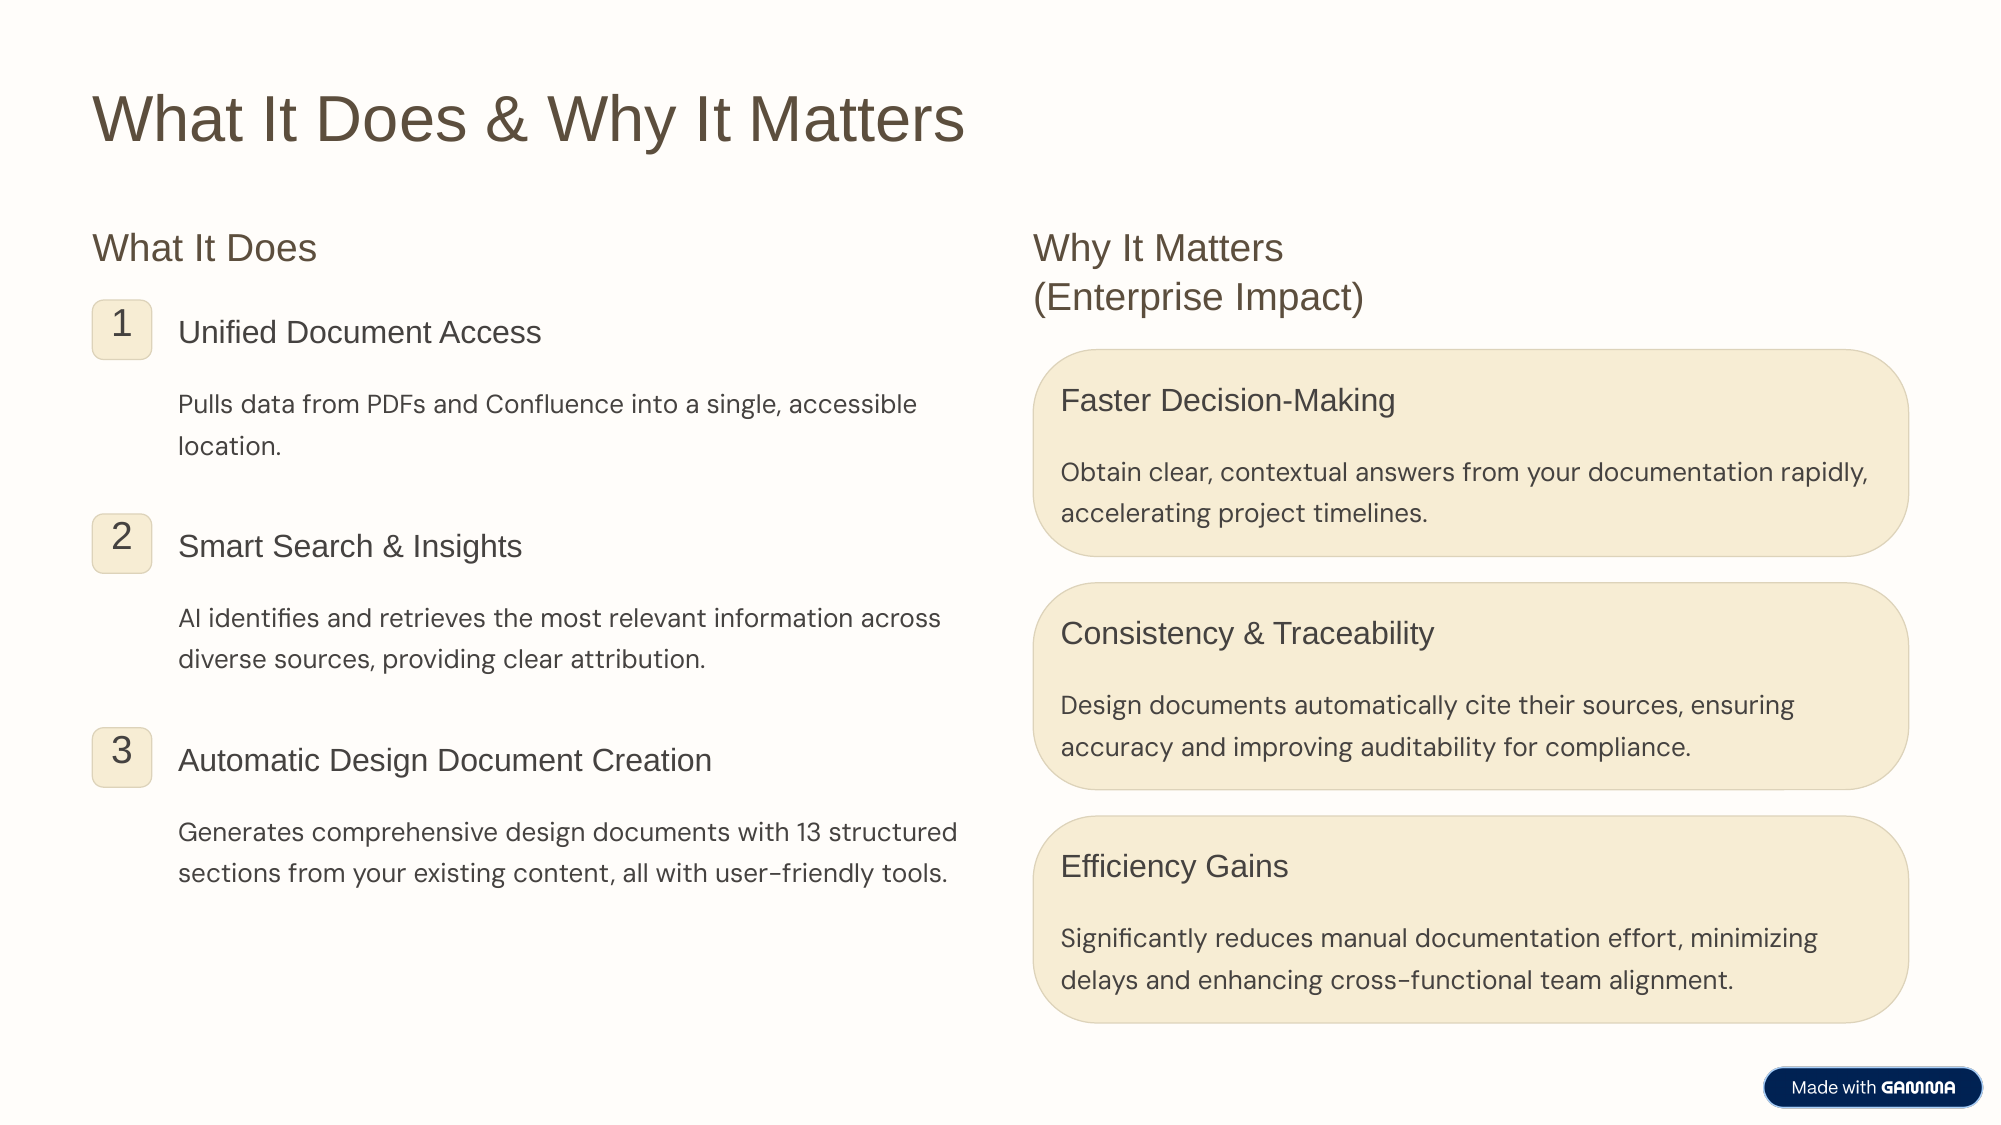

What It Does & Why It Matters
What It Does
Why It Matters (Enterprise Impact)

1
Unified Document Access

Pulls data from PDFs and Confluence into a single, accessible location.
Faster Decision-Making
Obtain clear, contextual answers from your documentation rapidly, accelerating project timelines.

2
Smart Search & Insights

AI identifies and retrieves the most relevant information across diverse sources, providing clear attribution.
Consistency & Traceability
Design documents automatically cite their sources, ensuring accuracy and improving auditability for compliance.

3
Automatic Design Document Creation
Generates comprehensive design documents with 13 structured sections from your existing content, all with user-friendly tools.

Efficiency Gains
Significantly reduces manual documentation effort, minimizing delays and enhancing cross-functional team alignment.